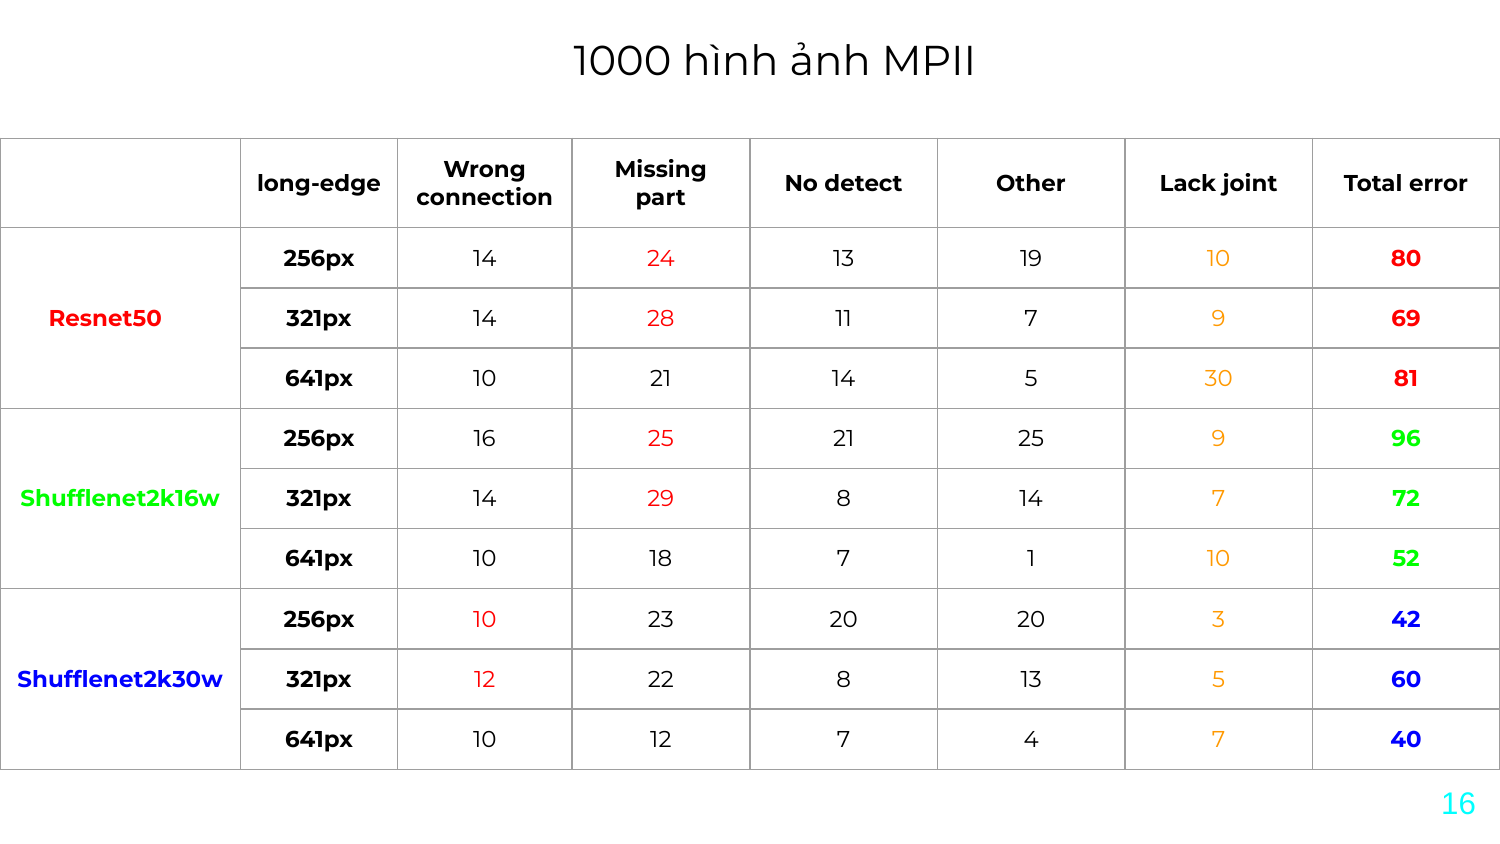

1000 hình ảnh MPII
|  | long-edge | Wrong connection | Missing part | No detect | Other | Lack joint | Total error |
| --- | --- | --- | --- | --- | --- | --- | --- |
| Resnet50 | 256px | 14 | 24 | 13 | 19 | 10 | 80 |
|  | 321px | 14 | 28 | 11 | 7 | 9 | 69 |
|  | 641px | 10 | 21 | 14 | 5 | 30 | 81 |
| Shufflenet2k16w | 256px | 16 | 25 | 21 | 25 | 9 | 96 |
|  | 321px | 14 | 29 | 8 | 14 | 7 | 72 |
|  | 641px | 10 | 18 | 7 | 1 | 10 | 52 |
| Shufflenet2k30w | 256px | 10 | 23 | 20 | 20 | 3 | 42 |
|  | 321px | 12 | 22 | 8 | 13 | 5 | 60 |
|  | 641px | 10 | 12 | 7 | 4 | 7 | 40 |
16